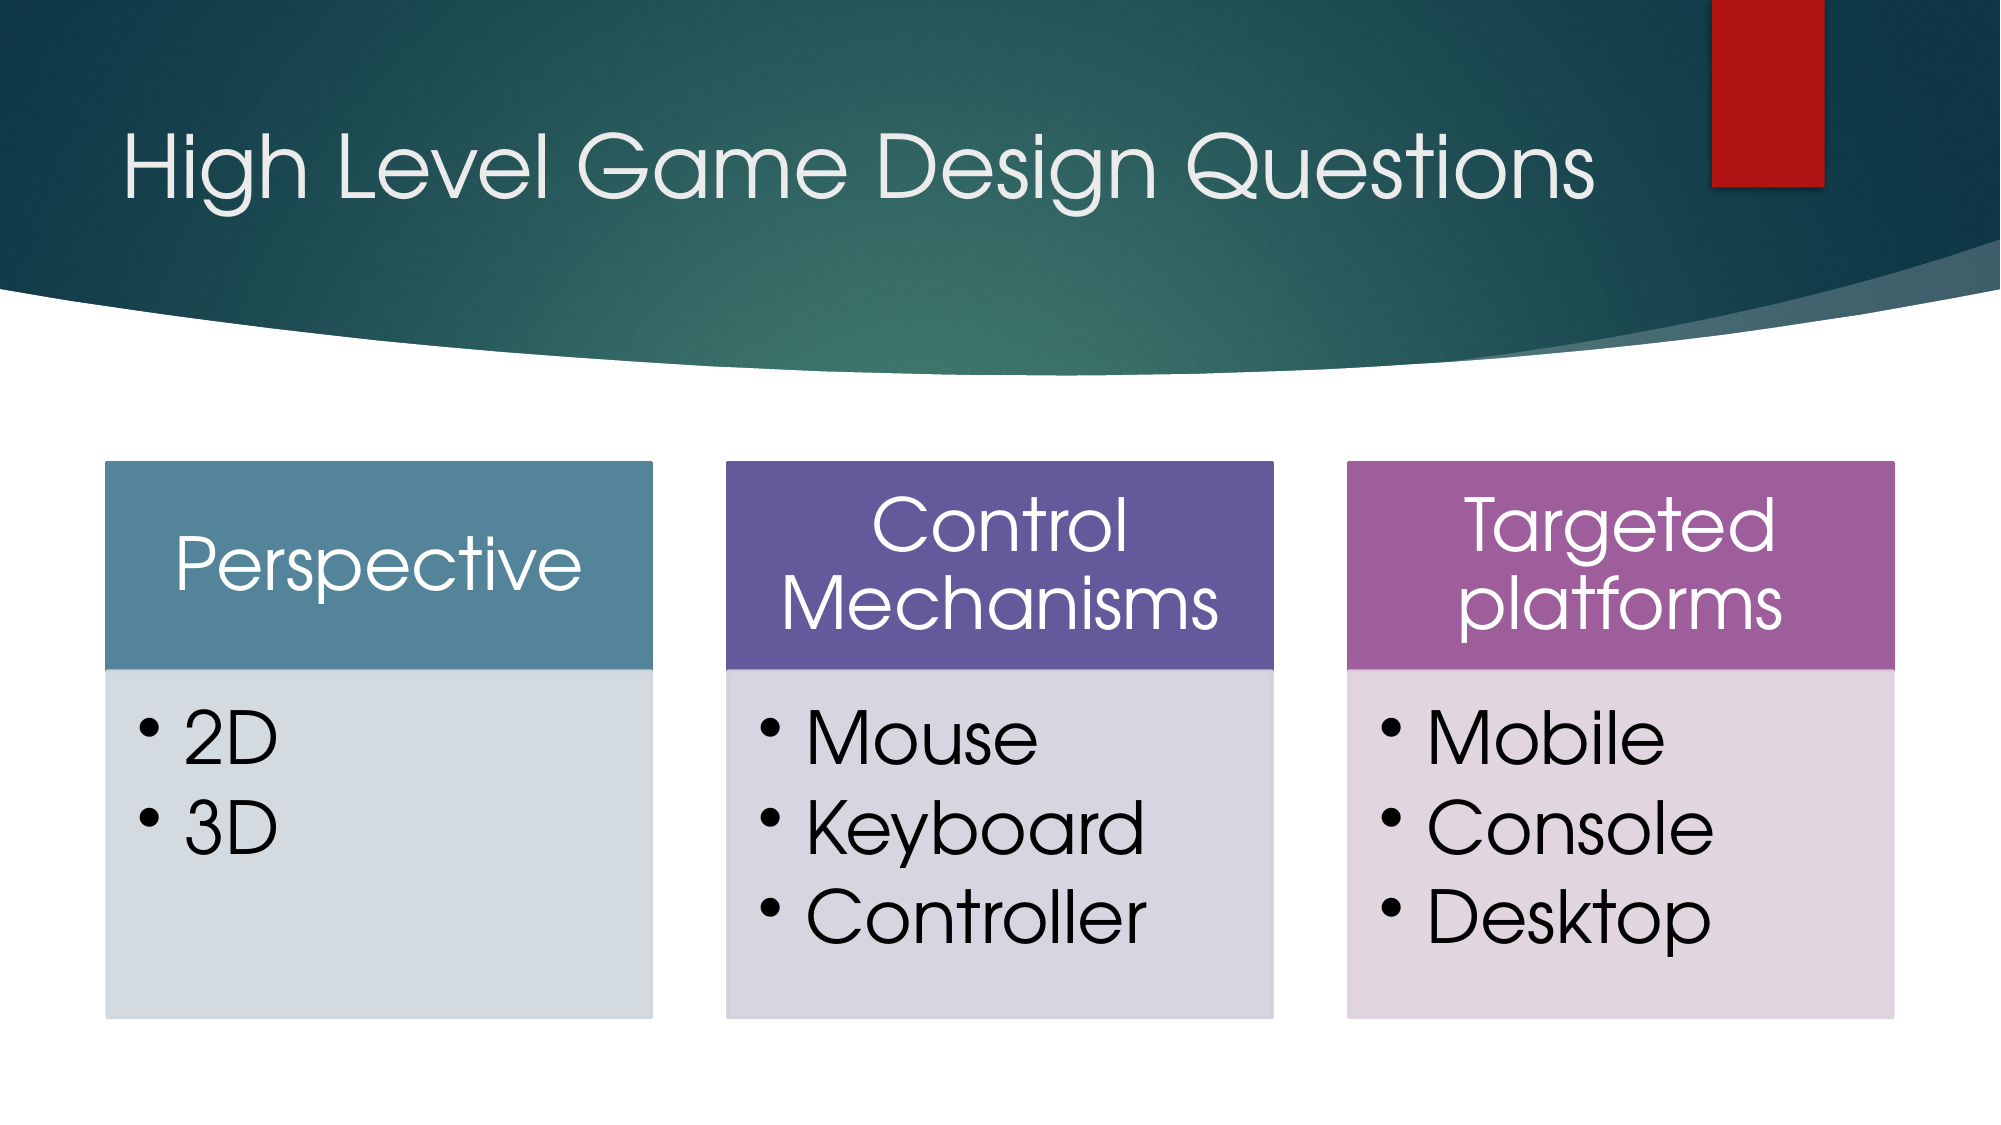

# High Level Game Design Questions

Perspective
2D
3D
Control Mechanisms
Mouse
Keyboard
Controller
Targeted platforms
Mobile
Console
Desktop